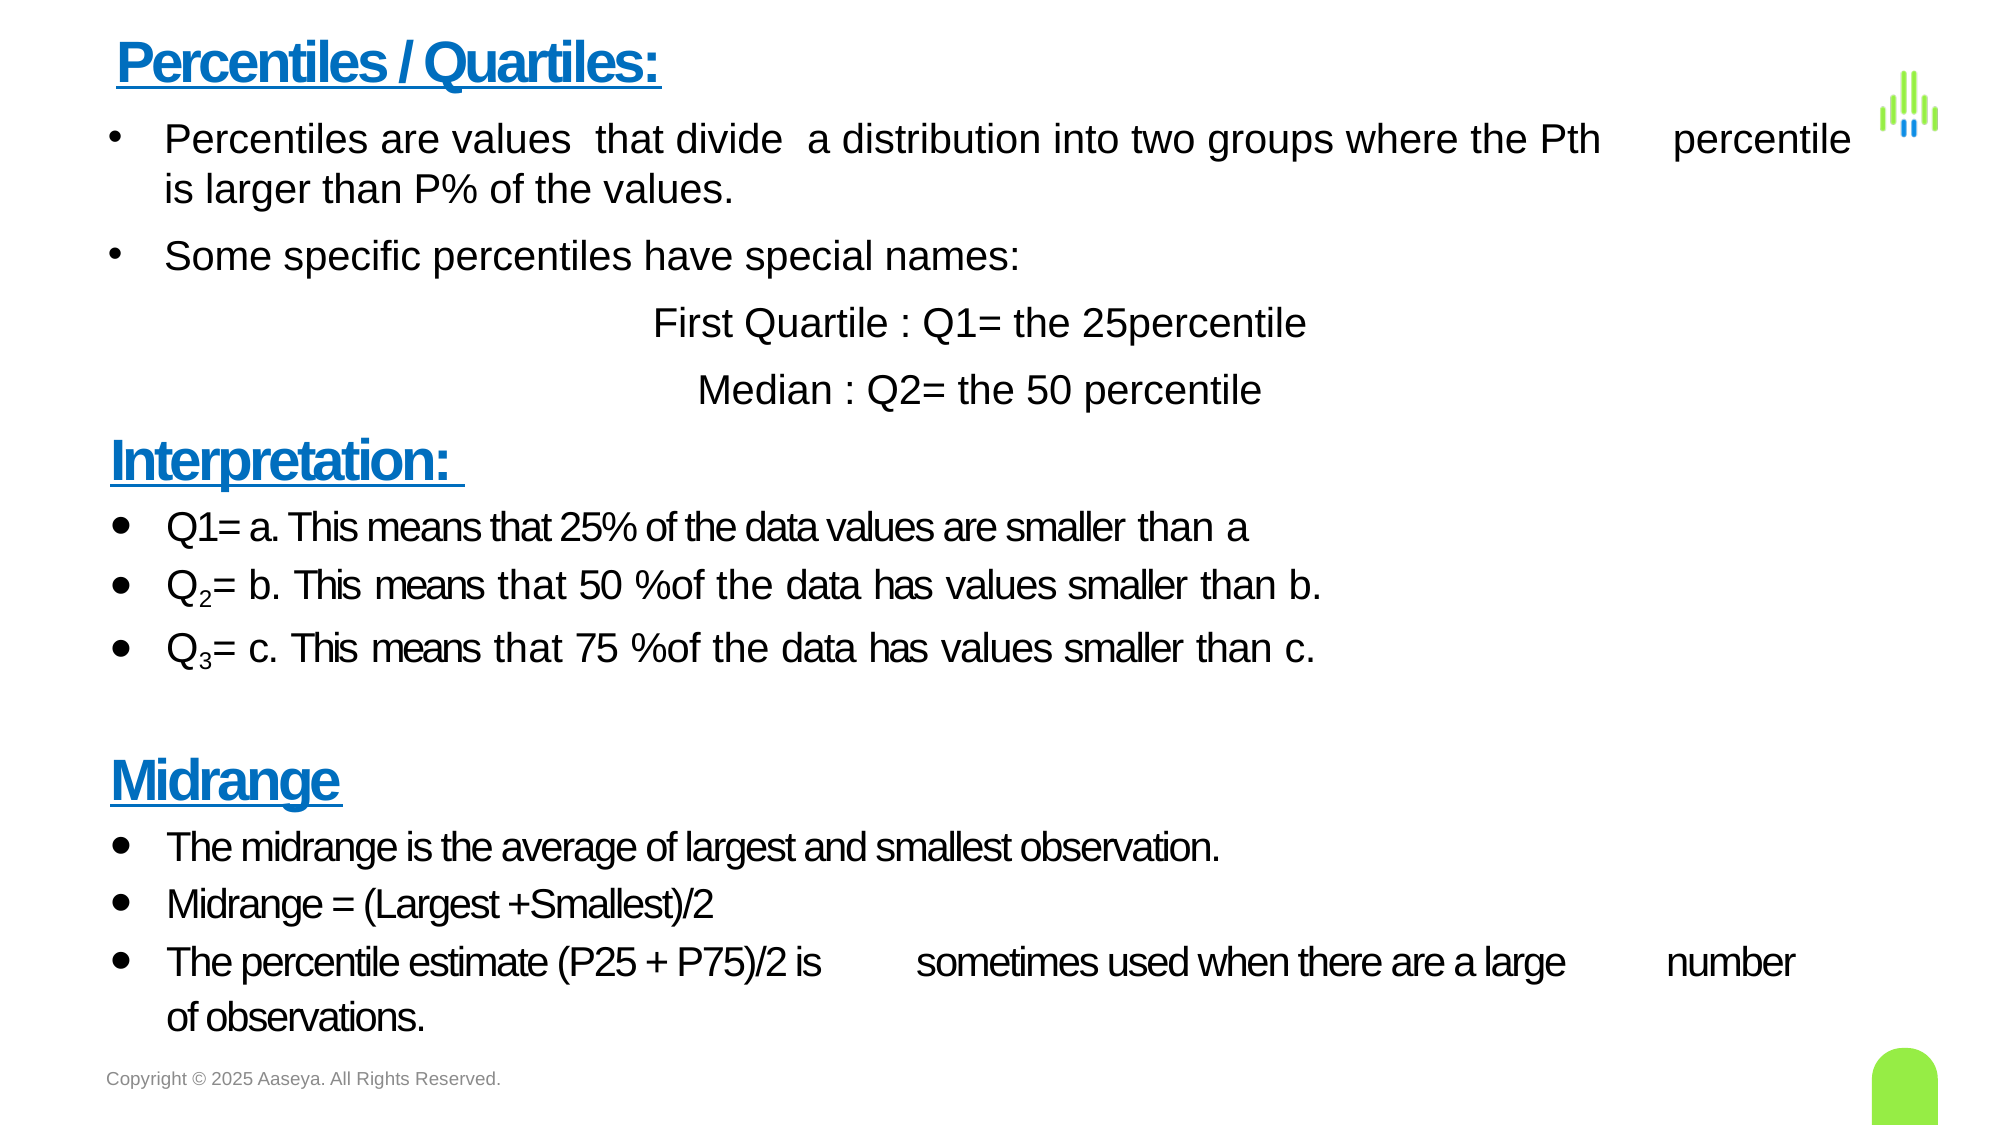

Percentiles / Quartiles:
Percentiles are values  that divide  a distribution into two groups where the Pth 	percentile is larger than P% of the values.
Some specific percentiles have special names:
First Quartile : Q1= the 25percentile
Median : Q2= the 50 percentile
Interpretation:
Q1= a. This means that 25% of the data values are smaller than a
Q2= b. This means that 50 %of the data has values smaller than b.
Q3= c. This means that 75 %of the data has values smaller than c.

Midrange
The midrange is the average of largest and smallest observation.
Midrange = (Largest +Smallest)/2
The percentile estimate (P25 + P75)/2 is 	sometimes used when there are a large 	number of observations.
Copyright © 2025 Aaseya. All Rights Reserved.